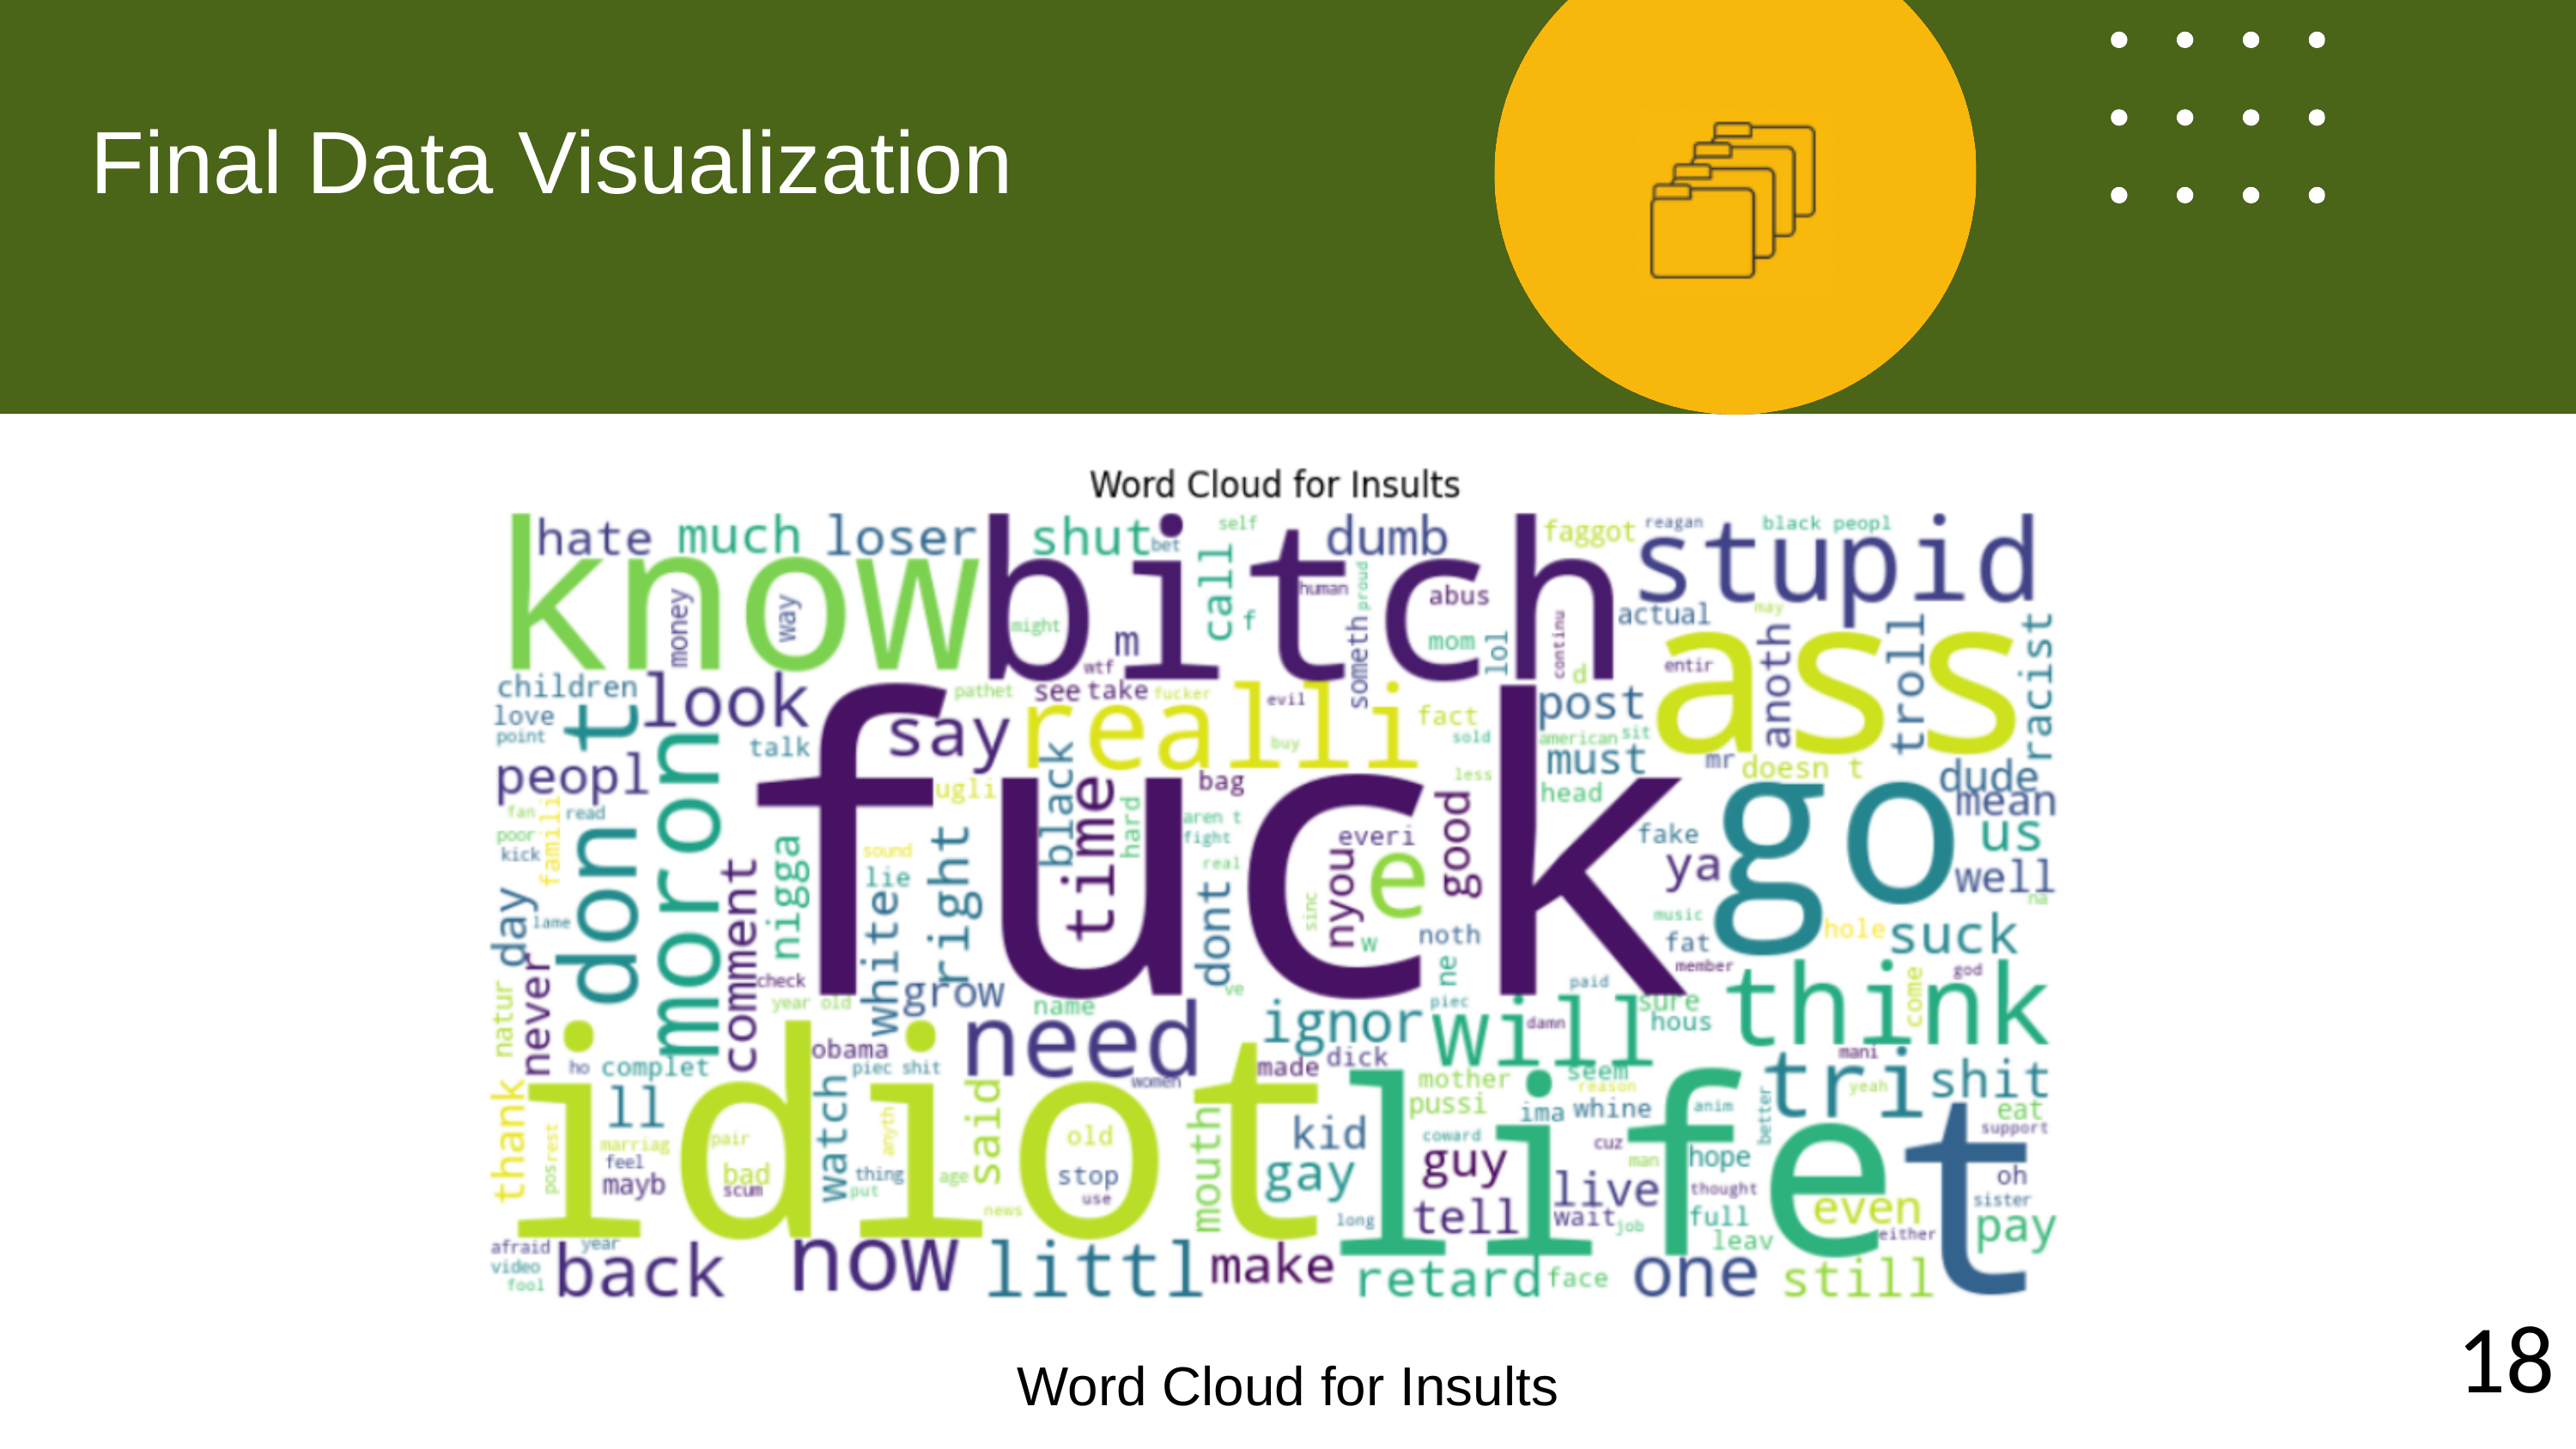

Final Data Visualization

18
Word Cloud for Insults